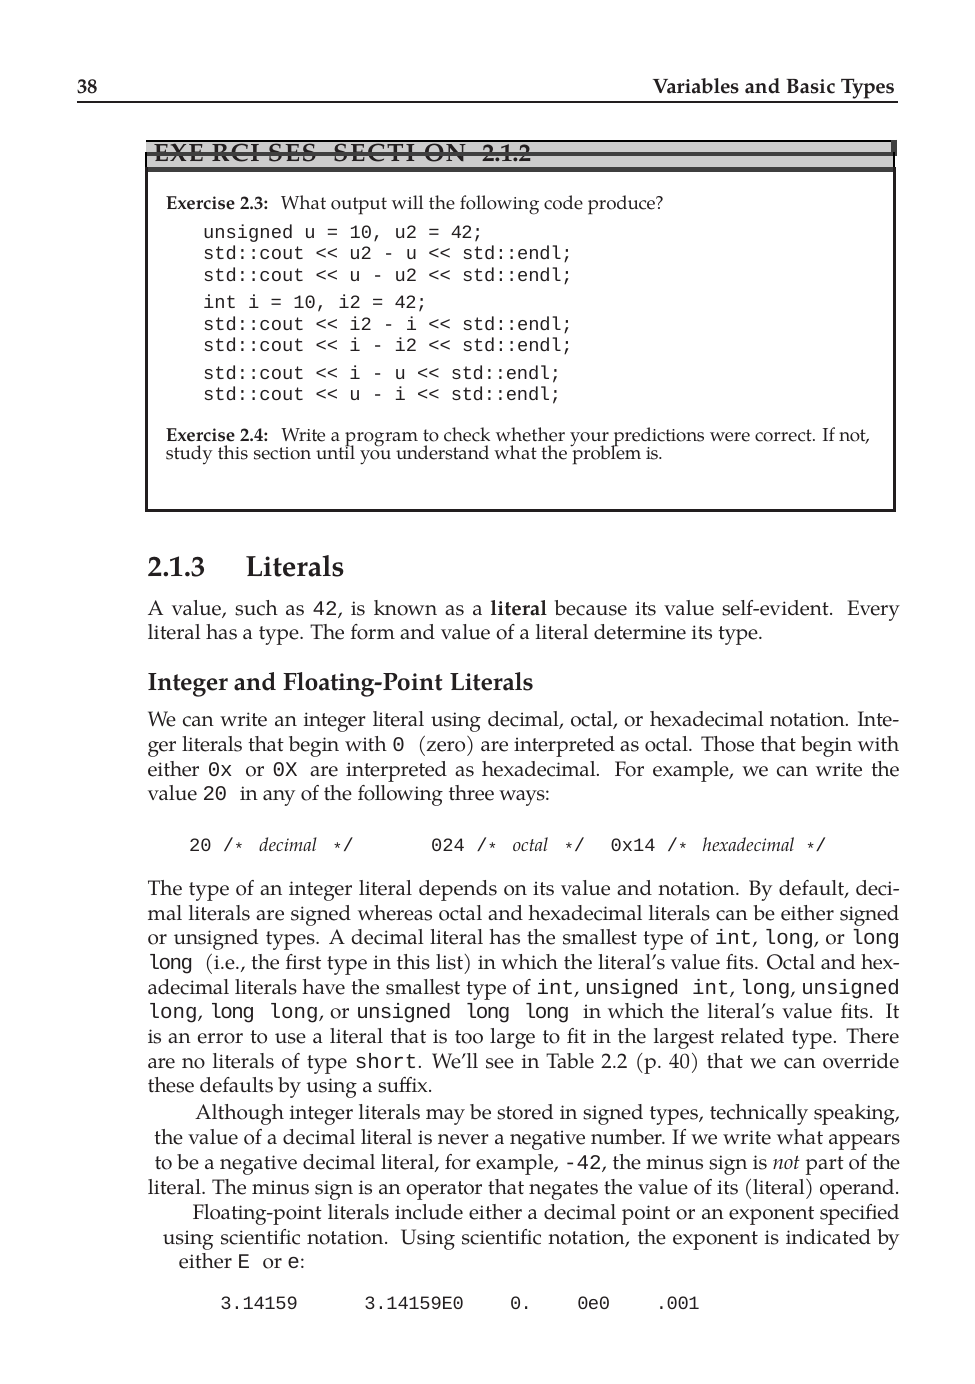

38
Variables and Basic Types

|  |
| --- |
| Exe rci ses Secti on 2.1.2 |
| Exercise 2.3: What output will the following code produce? unsigned u = 10, u2 = 42; std::cout << u2 - u << std::endl; std::cout << u - u2 << std::endl; int i = 10, i2 = 42; std::cout << i2 - i << std::endl; std::cout << i - i2 << std::endl; std::cout << i - u << std::endl; std::cout << u - i << std::endl; Exercise 2.4: Write a program to check whether your predictions were correct. If not, study this section until you understand what the problem is. |
2.1.3	Literals
A value, such as 42, is known as a literal because its value self-evident. Every literal has a type. The form and value of a literal determine its type.
Integer and Floating-Point Literals
We can write an integer literal using decimal, octal, or hexadecimal notation. Inte- ger literals that begin with 0 (zero) are interpreted as octal. Those that begin with either 0x or 0X are interpreted as hexadecimal. For example, we can write the value 20 in any of the following three ways:
20 /* decimal  */	024 /* octal  */	0x14 /* hexadecimal */
The type of an integer literal depends on its value and notation. By default, deci- mal literals are signed whereas octal and hexadecimal literals can be either signed or unsigned types. A decimal literal has the smallest type of int, long, or long long (i.e., the first type in this list) in which the literal’s value fits. Octal and hex- adecimal literals have the smallest type of int, unsigned int, long, unsigned long, long long, or unsigned long long in which the literal’s value fits. It is an error to use a literal that is too large to fit in the largest related type. There are no literals of type short. We’ll see in Table 2.2 (p. 40) that we can override these defaults by using a suffix.
Although integer literals may be stored in signed types, technically speaking, the value of a decimal literal is never a negative number. If we write what appears to be a negative decimal literal, for example, -42, the minus sign is not part of the literal. The minus sign is an operator that negates the value of its (literal) operand. Floating-point literals include either a decimal point or an exponent specified using scientific notation. Using scientific notation, the exponent is indicated by
either E or e:
3.14159	3.14159E0	0.	0e0	.001